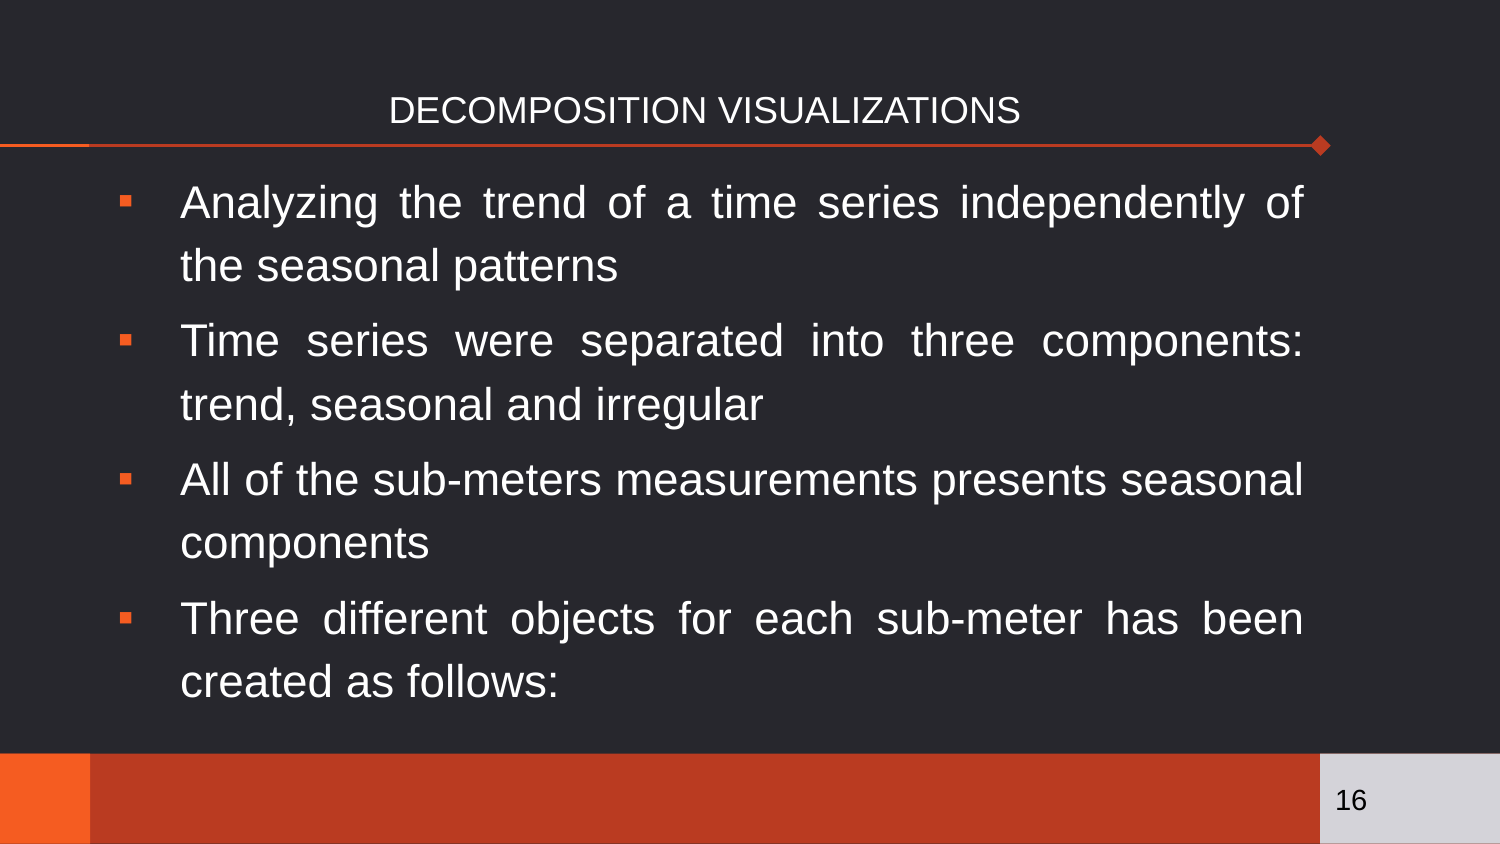

# DECOMPOSITION VISUALIZATIONS
Analyzing the trend of a time series independently of the seasonal patterns
Time series were separated into three components: trend, seasonal and irregular
All of the sub-meters measurements presents seasonal components
Three different objects for each sub-meter has been created as follows:

16